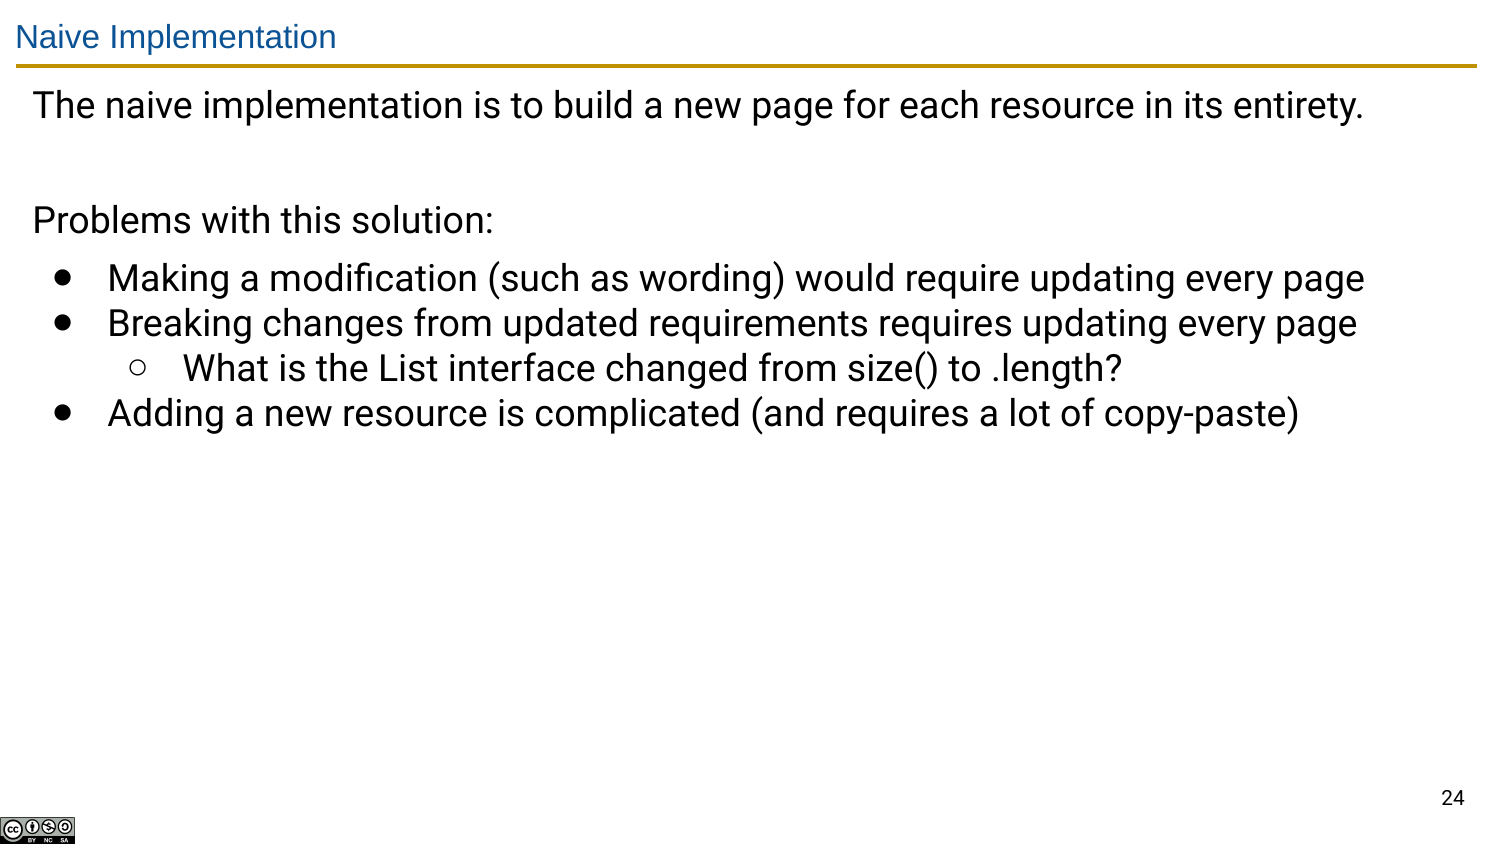

# Naive Implementation
The naive implementation is to build a new page for each resource in its entirety.

Problems with this solution:
Making a modification (such as wording) would require updating every page
Breaking changes from updated requirements requires updating every page
What is the List interface changed from size() to .length?
Adding a new resource is complicated (and requires a lot of copy-paste)
24